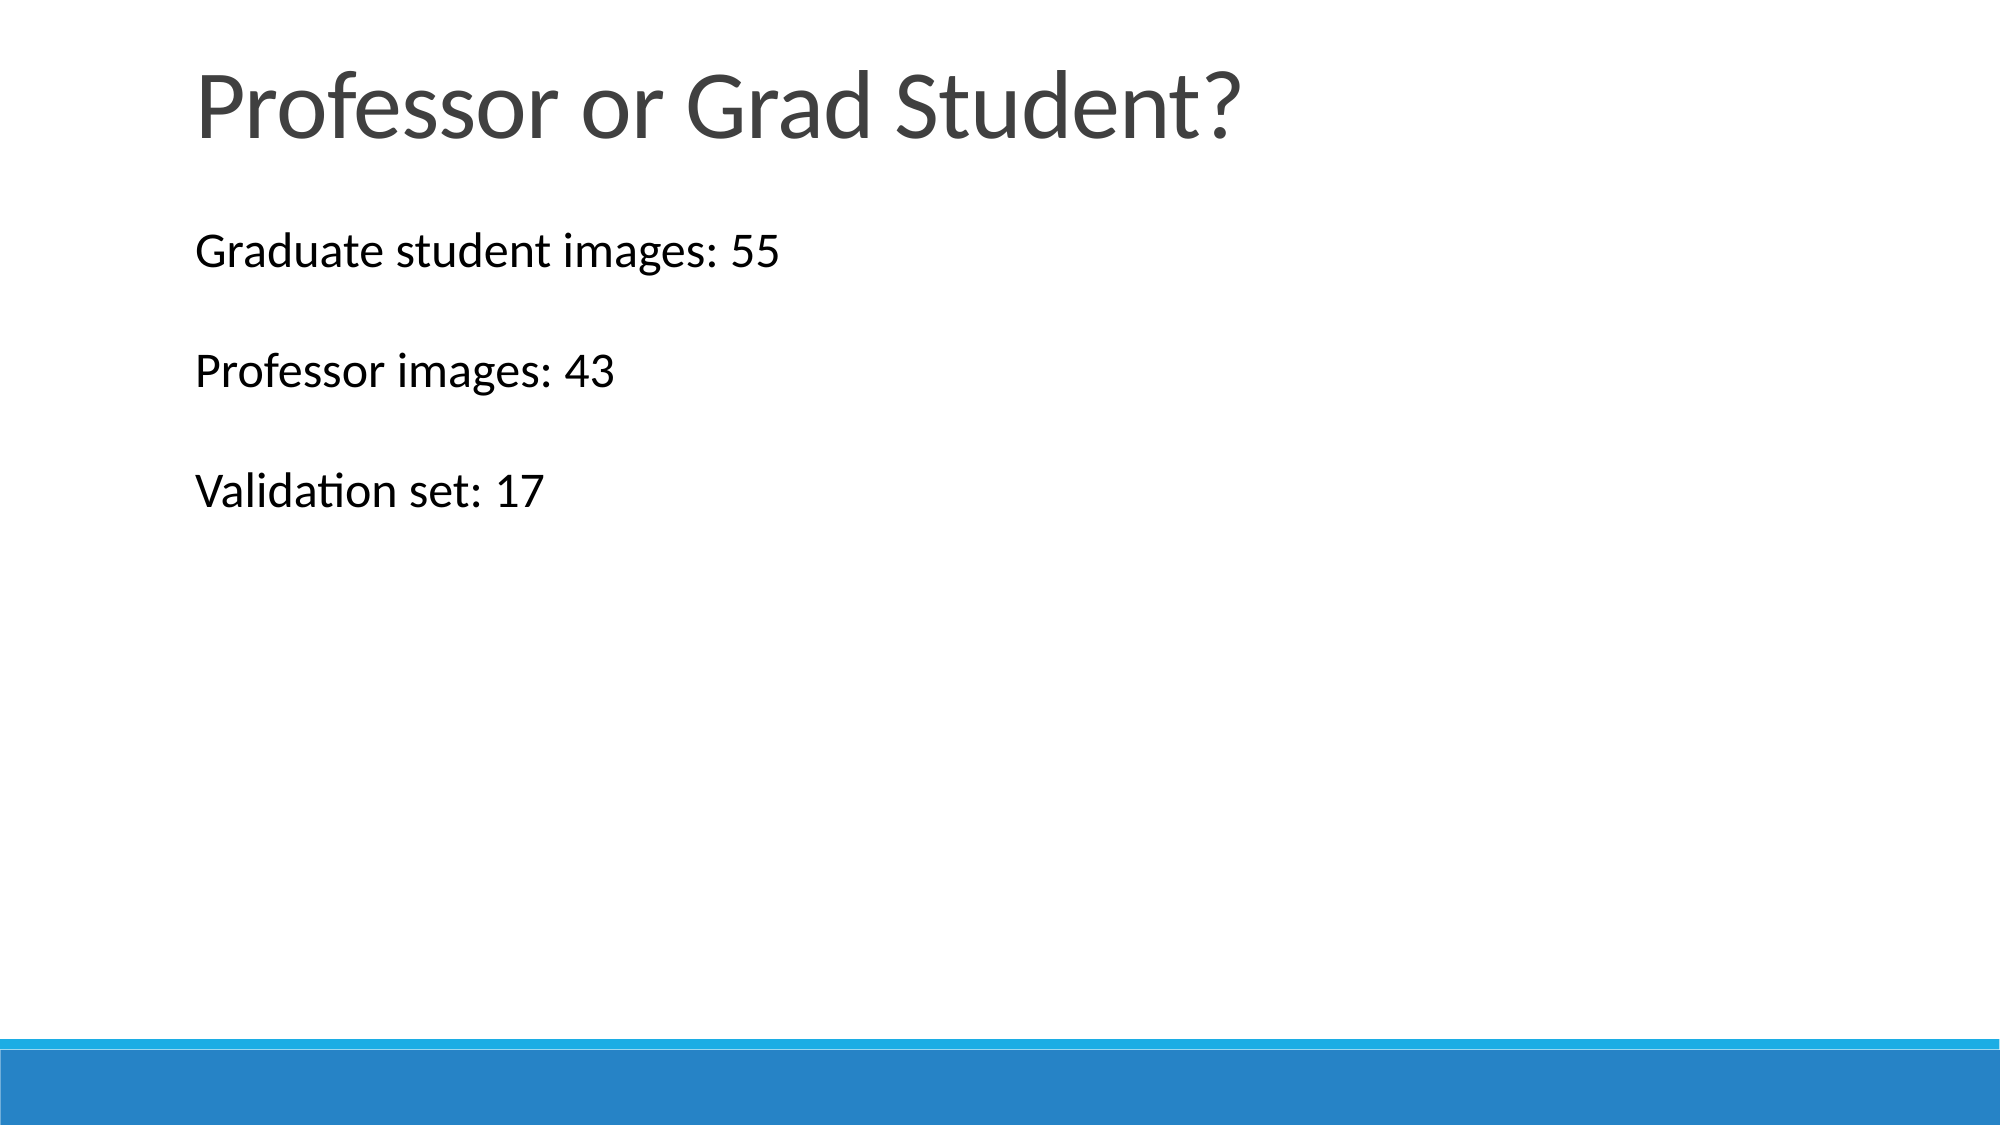

Correct Answer →
Professor or Grad Student?
Graduate student images: 55

Professor images: 43

Validation set: 17